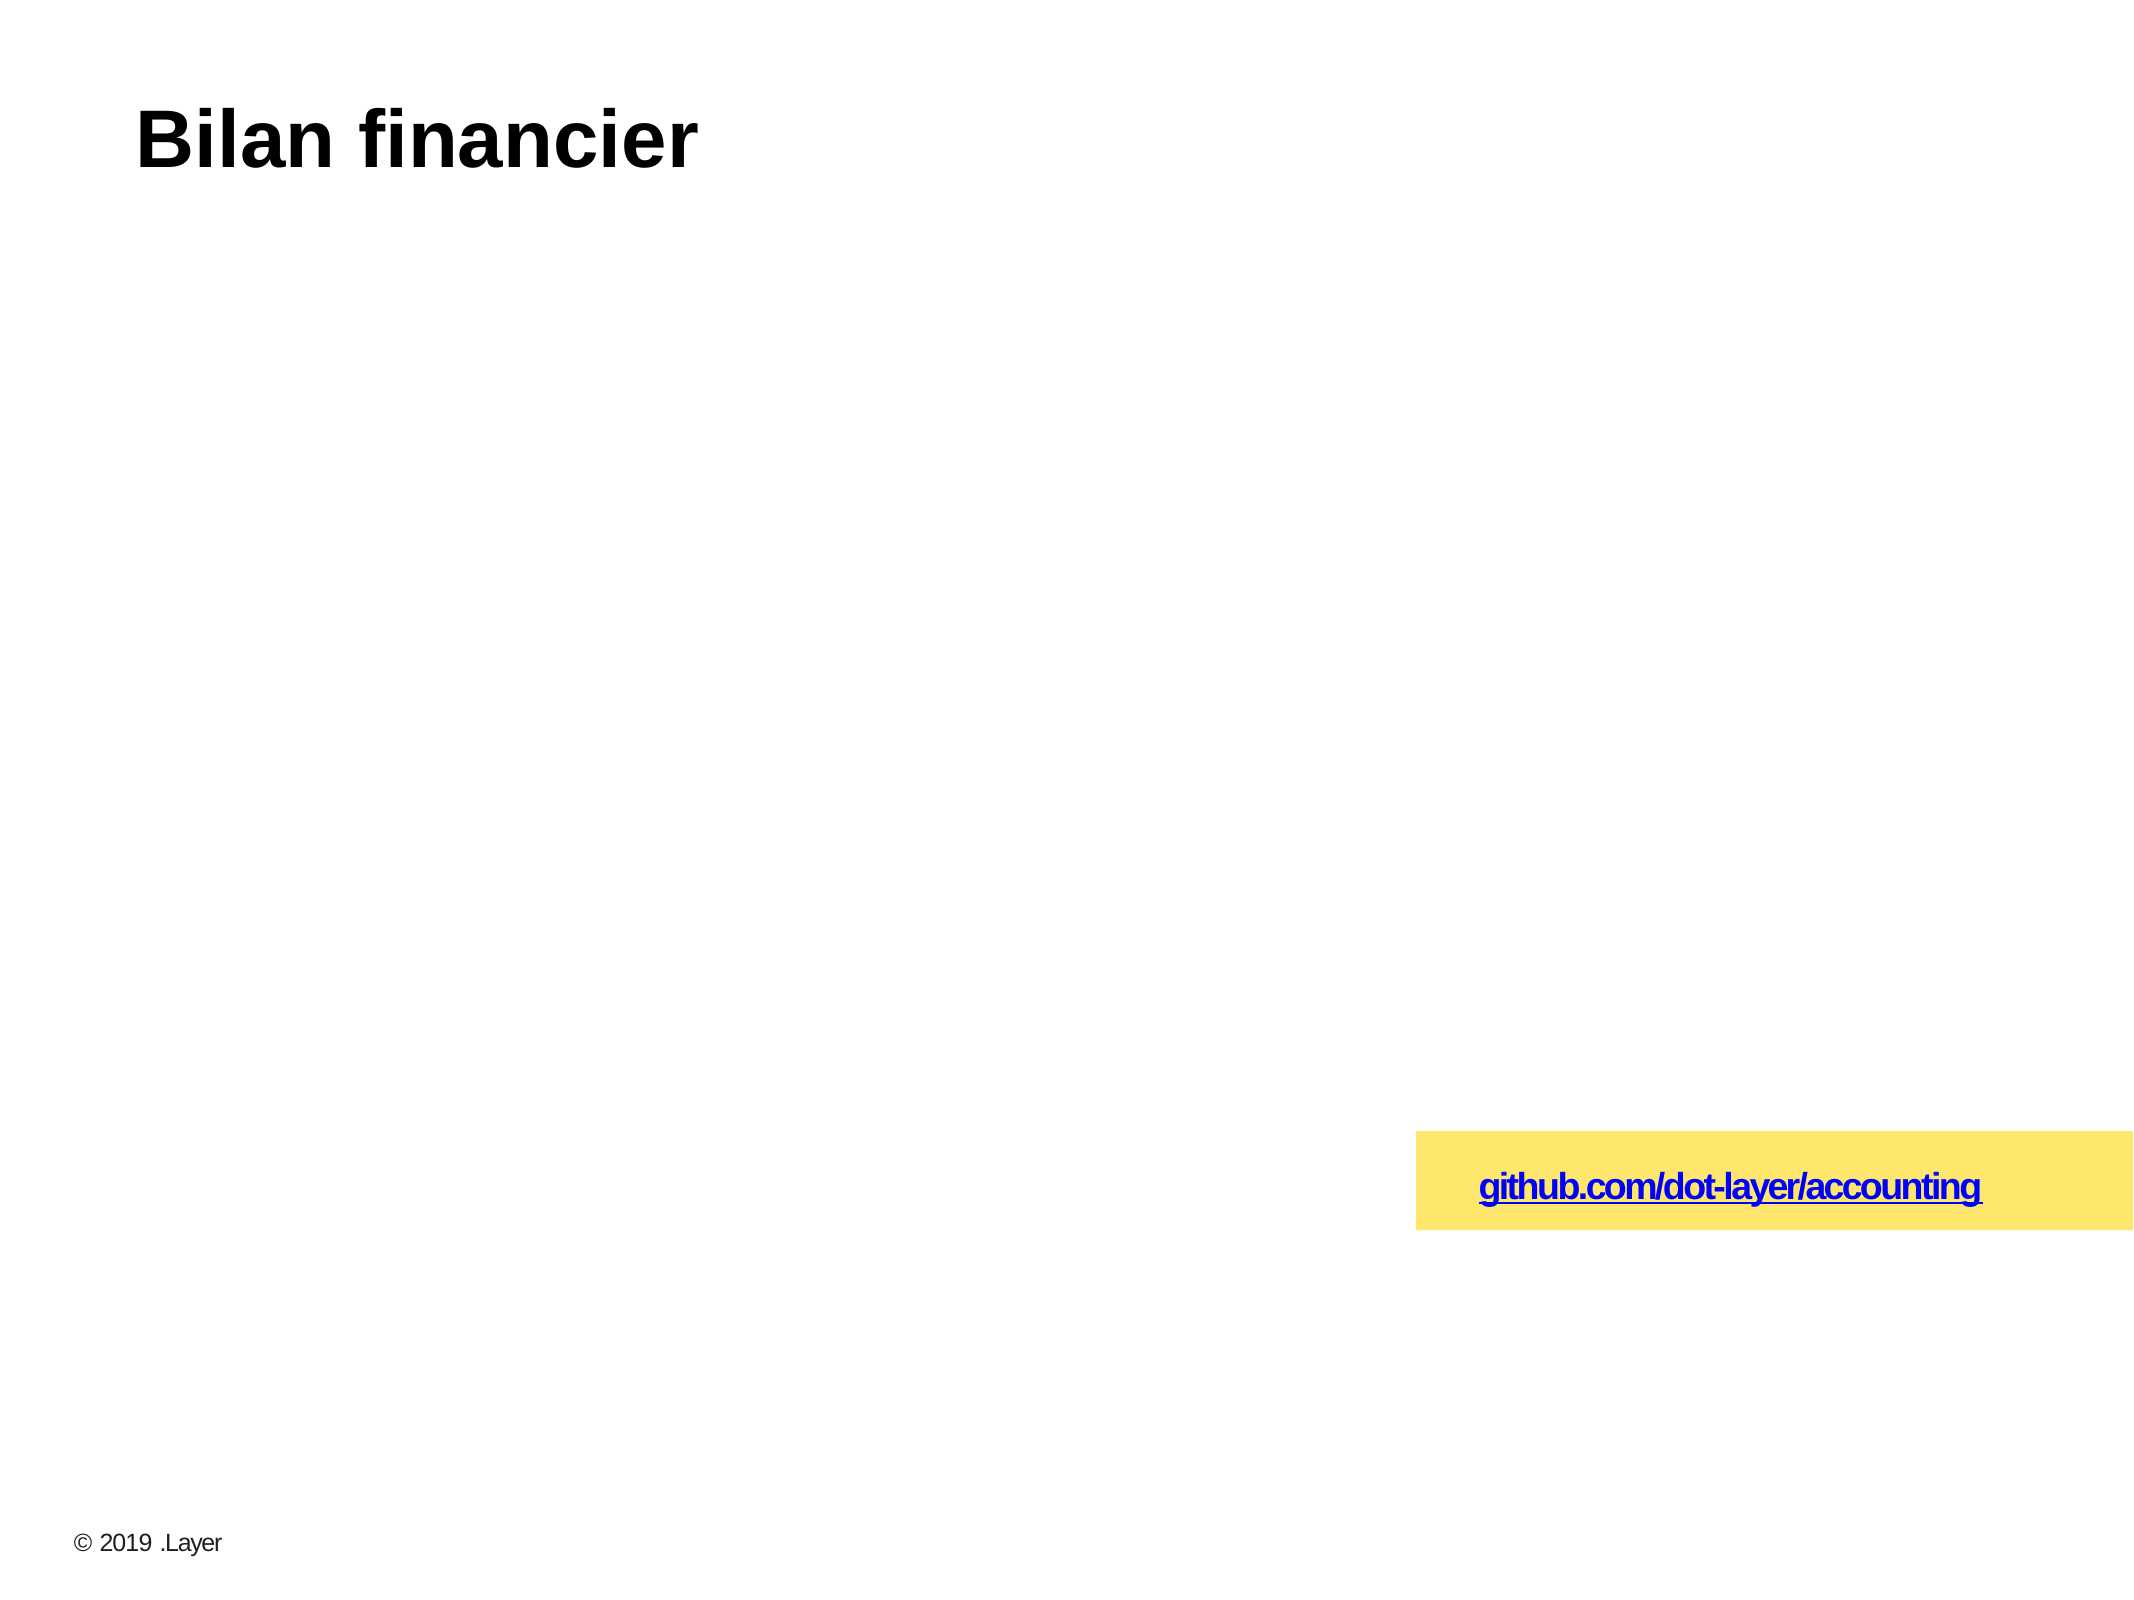

# Bilan financier

github.com/dot-layer/accounting
6
© 2019 .Layer